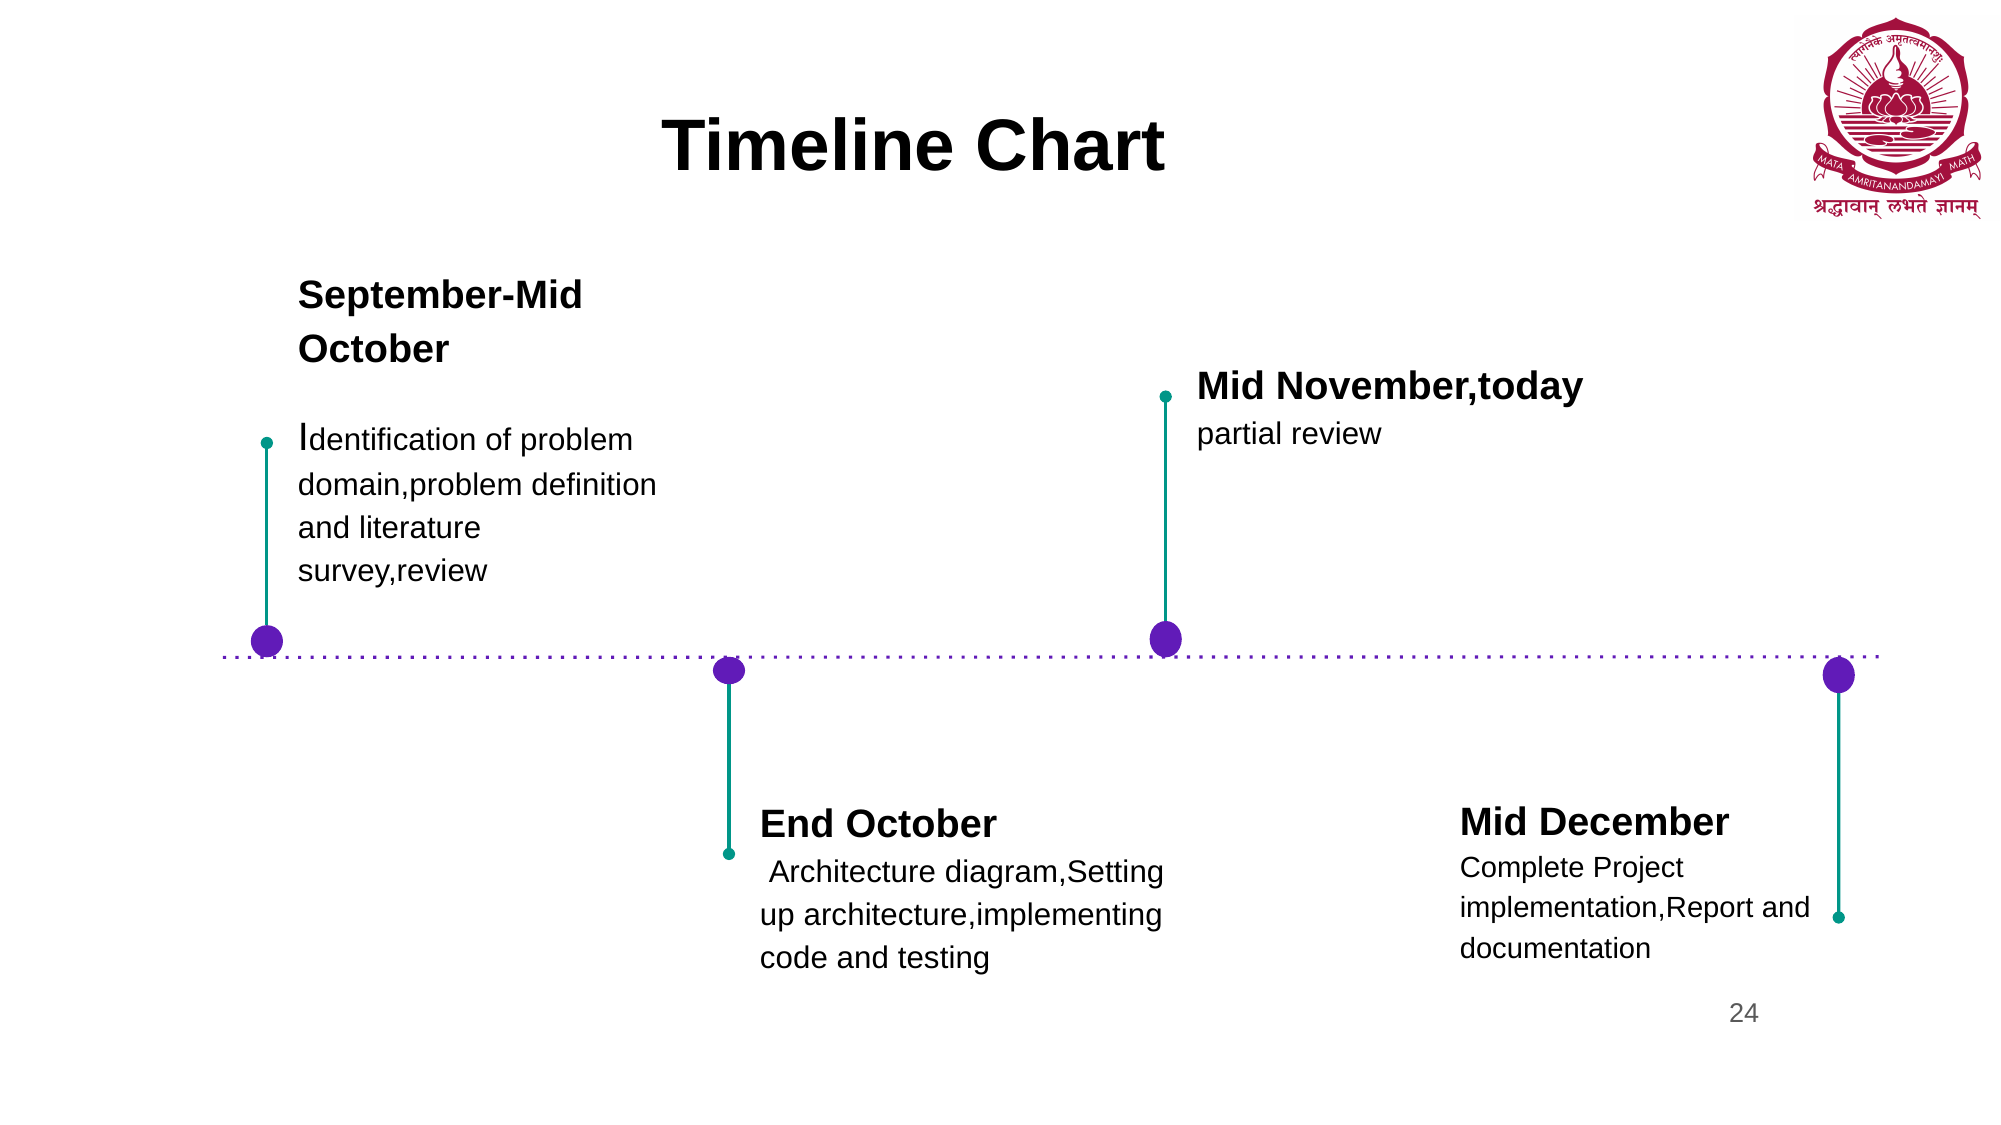

Timeline Chart
September-Mid October
Identification of problem domain,problem definition and literature survey,review
Mid November,today
partial review

Mid December      Complete Project implementation,Report and documentation
End October
 Architecture diagram,Setting up architecture,implementing code and testing
24